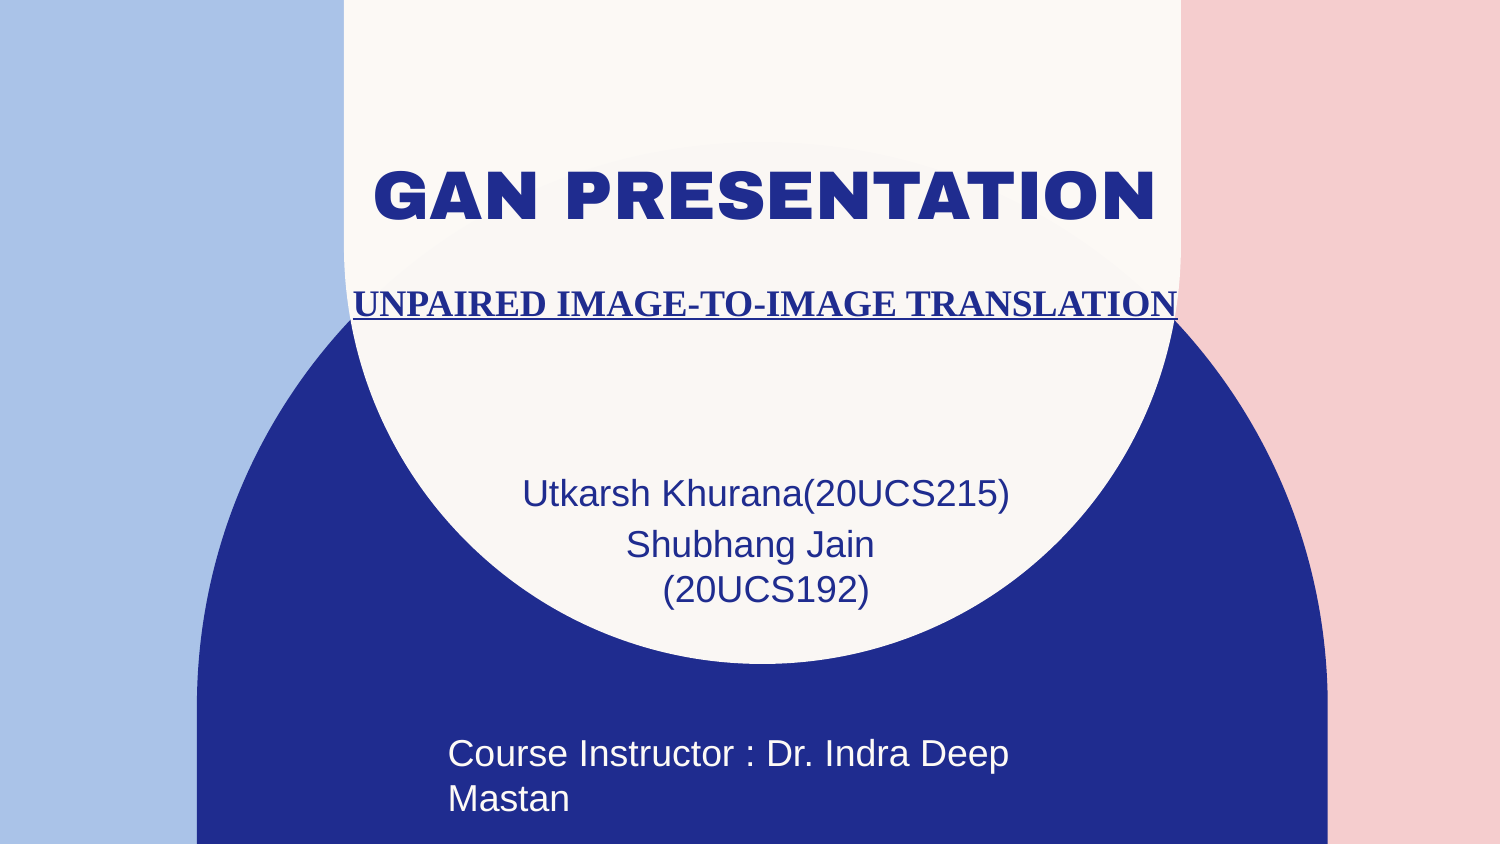

# GAN PRESENTATION UNPAIRED IMAGE-TO-IMAGE TRANSLATION
Utkarsh Khurana(20UCS215)
Shubhang Jain    (20UCS192)

Course Instructor : Dr. Indra Deep Mastan